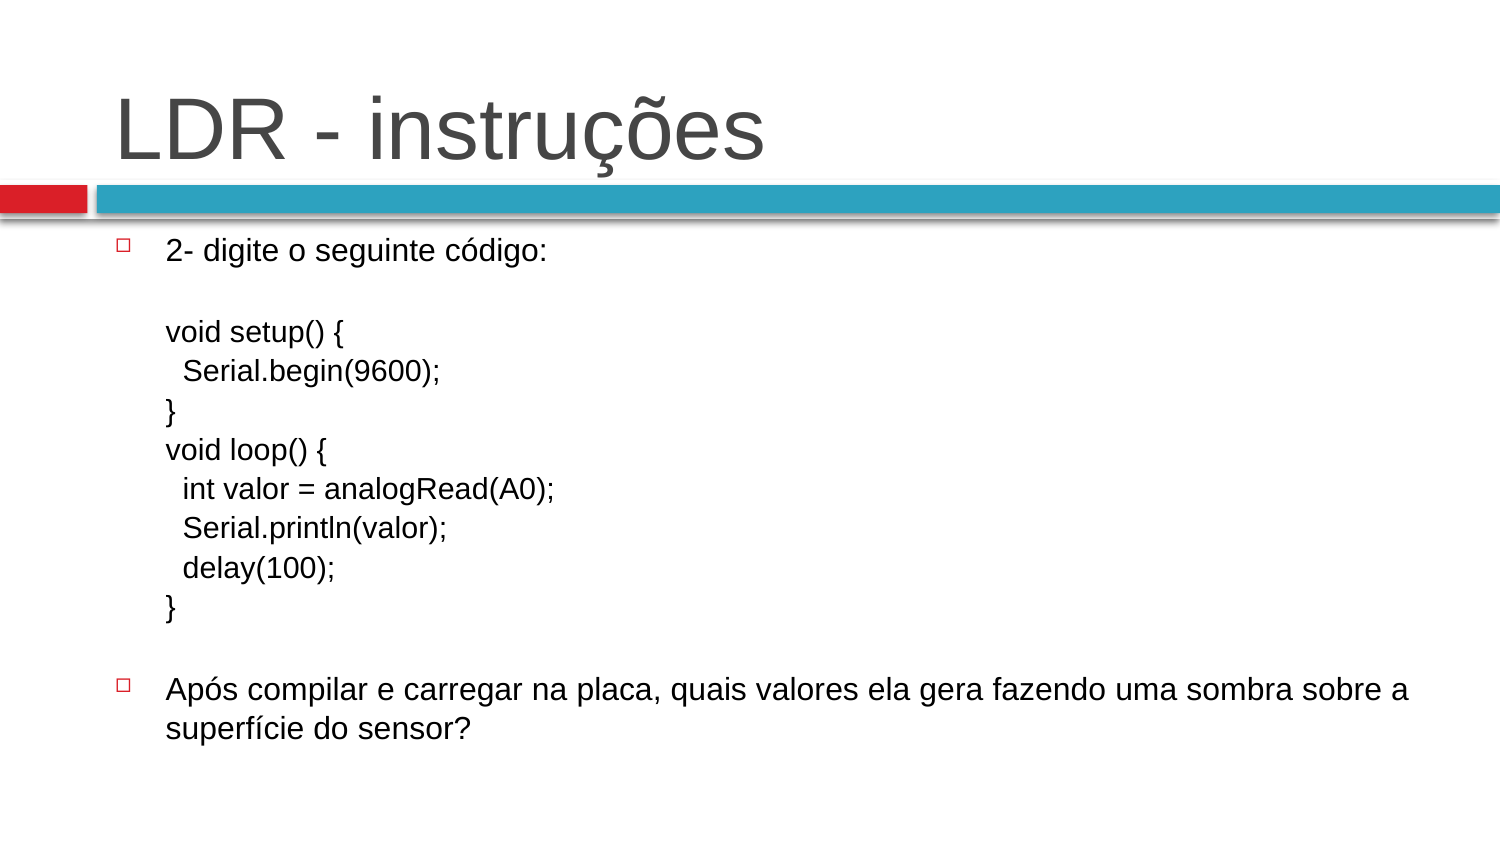

# LDR - instruções
2- digite o seguinte código:

void setup() {
  Serial.begin(9600);
}
void loop() {
  int valor = analogRead(A0);
  Serial.println(valor);
  delay(100);
}

Após compilar e carregar na placa, quais valores ela gera fazendo uma sombra sobre a superfície do sensor?